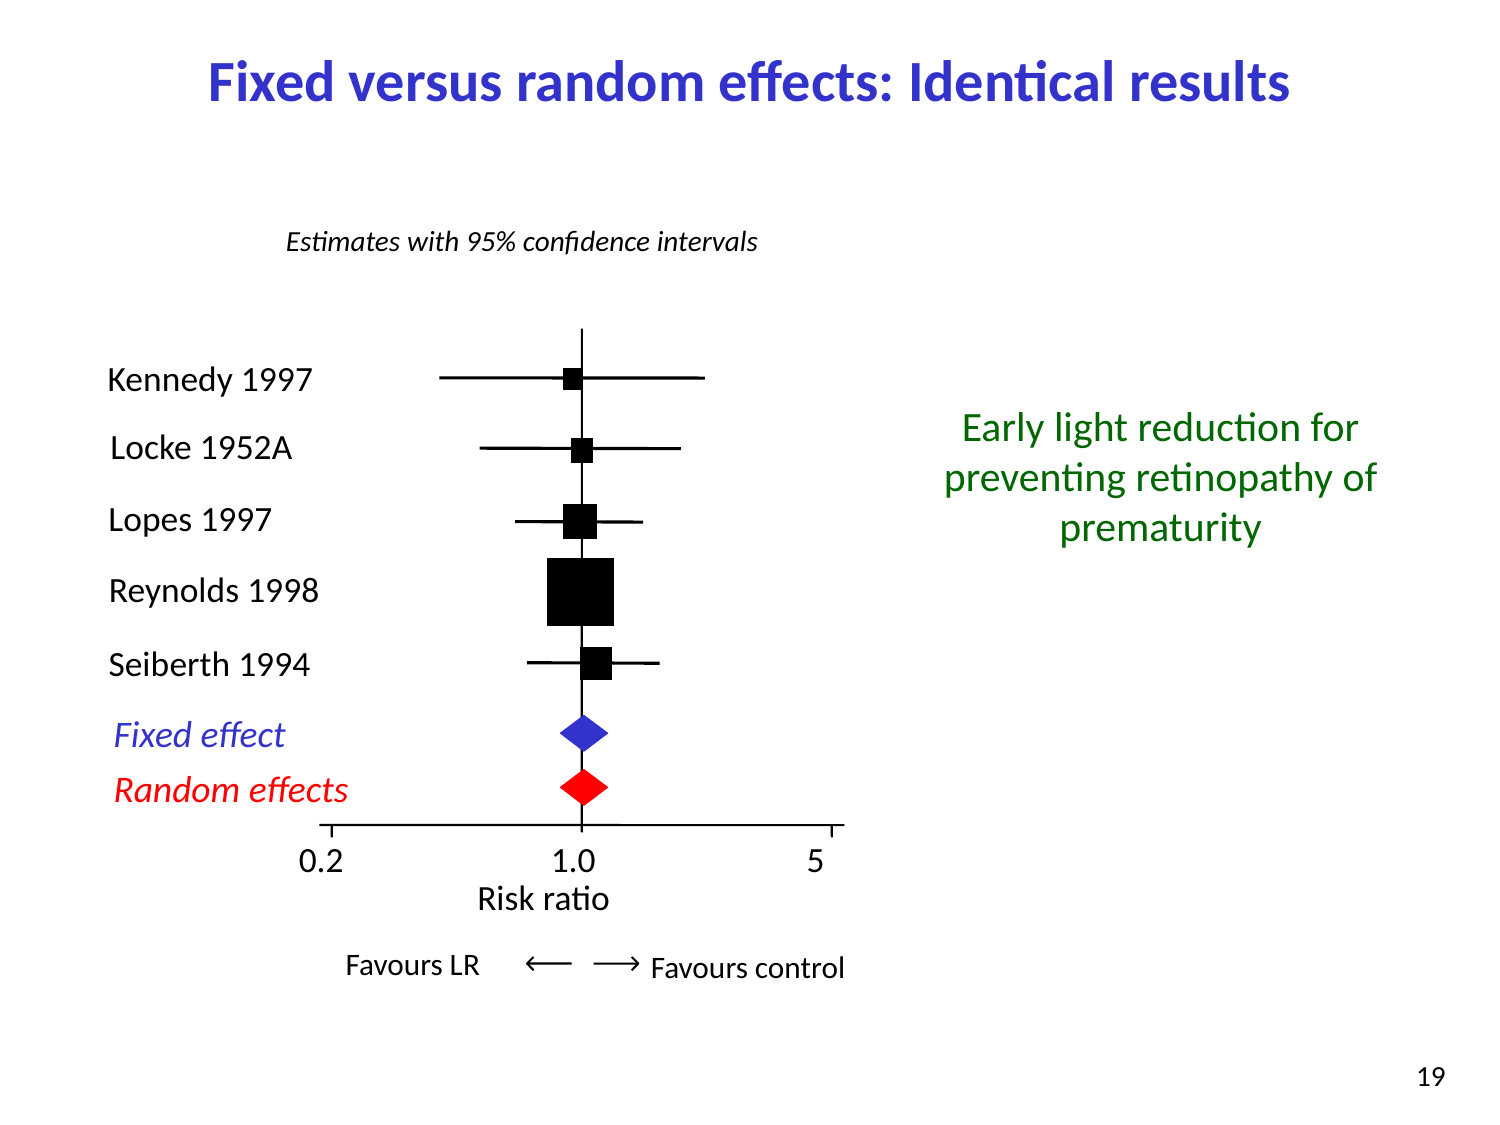

# Fixed versus random effects: Identical results
Estimates with 95% confidence intervals

Kennedy 1997

Locke 1952A

Lopes 1997

Reynolds 1998

Seiberth 1994

Fixed effect

Random effects

0.2
1.0
5
Risk ratio
Favours LR
Favours control

Early light reduction for preventing retinopathy of prematurity

19